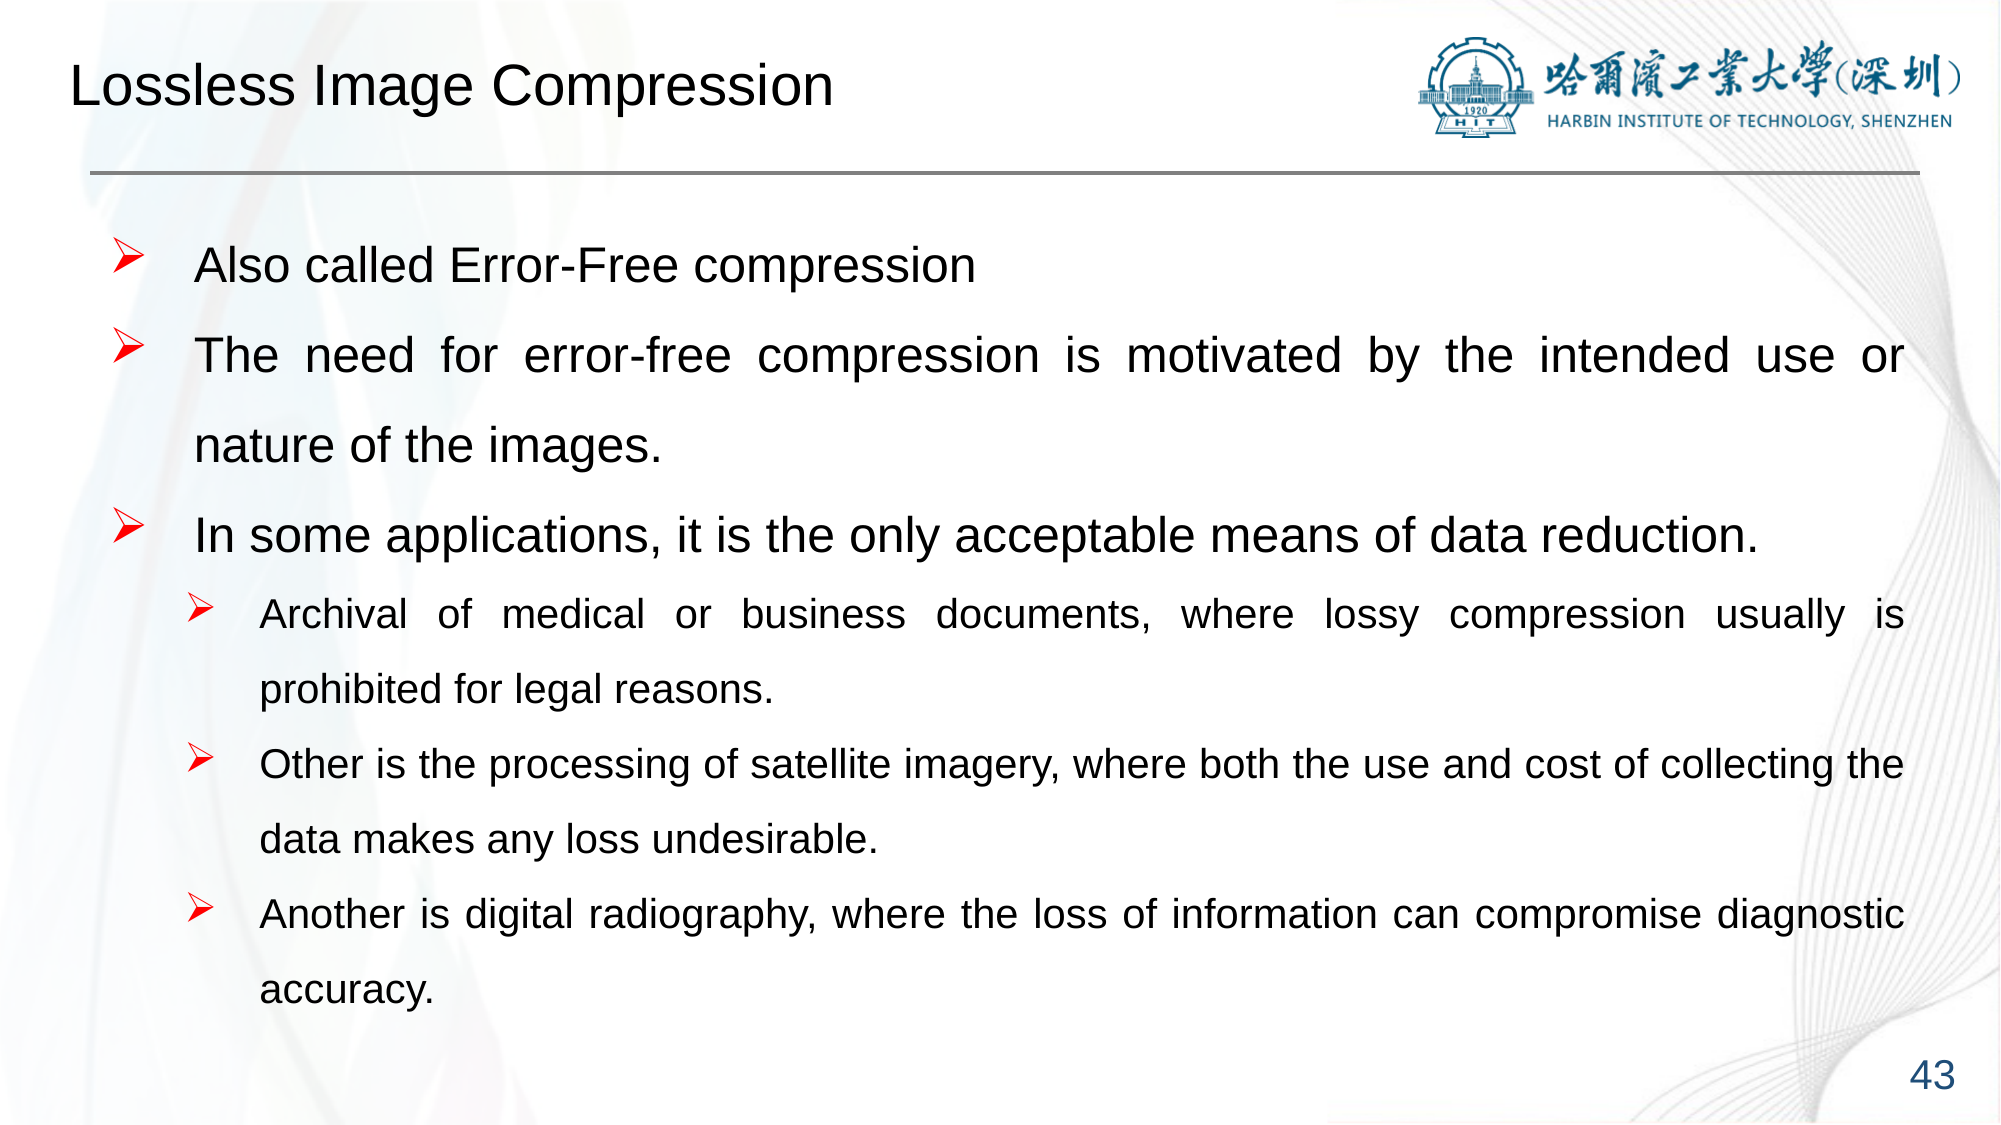

# Lossless Image Compression
Also called Error-Free compression
The need for error-free compression is motivated by the intended use or nature of the images.
In some applications, it is the only acceptable means of data reduction.
Archival of medical or business documents, where lossy compression usually is prohibited for legal reasons.
Other is the processing of satellite imagery, where both the use and cost of collecting the data makes any loss undesirable.
Another is digital radiography, where the loss of information can compromise diagnostic accuracy.
43